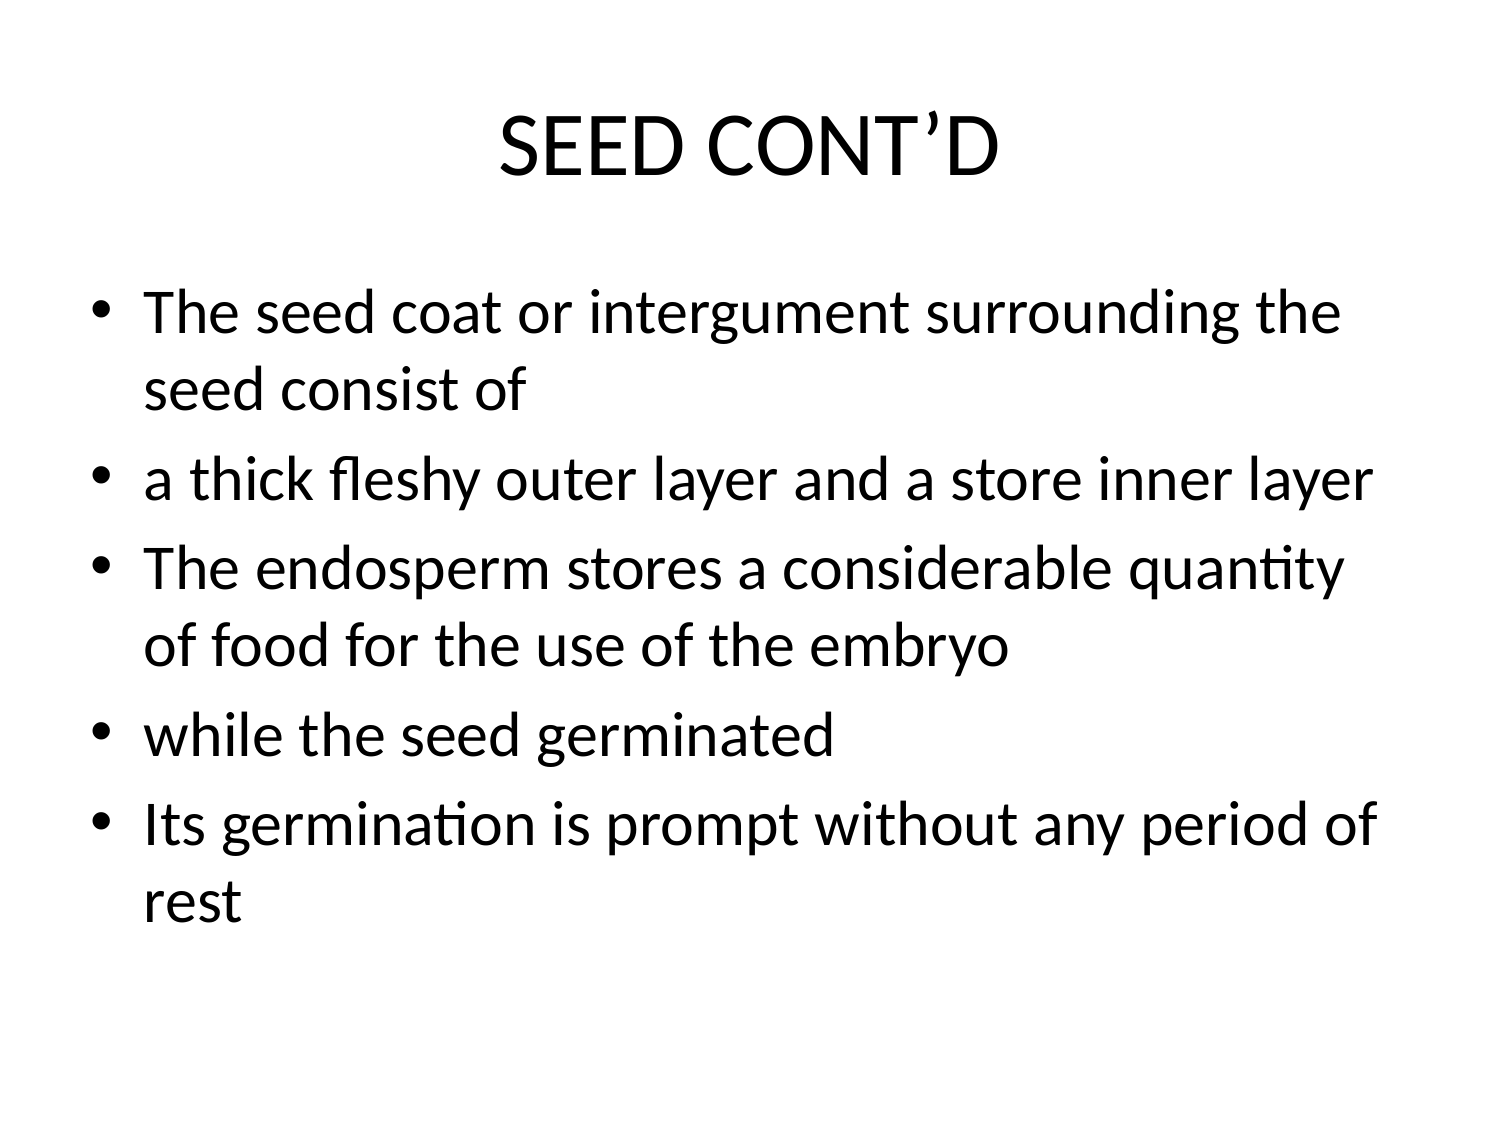

# SEED CONT’D
The seed coat or intergument surrounding the seed consist of
a thick fleshy outer layer and a store inner layer
The endosperm stores a considerable quantity of food for the use of the embryo
while the seed germinated
Its germination is prompt without any period of rest